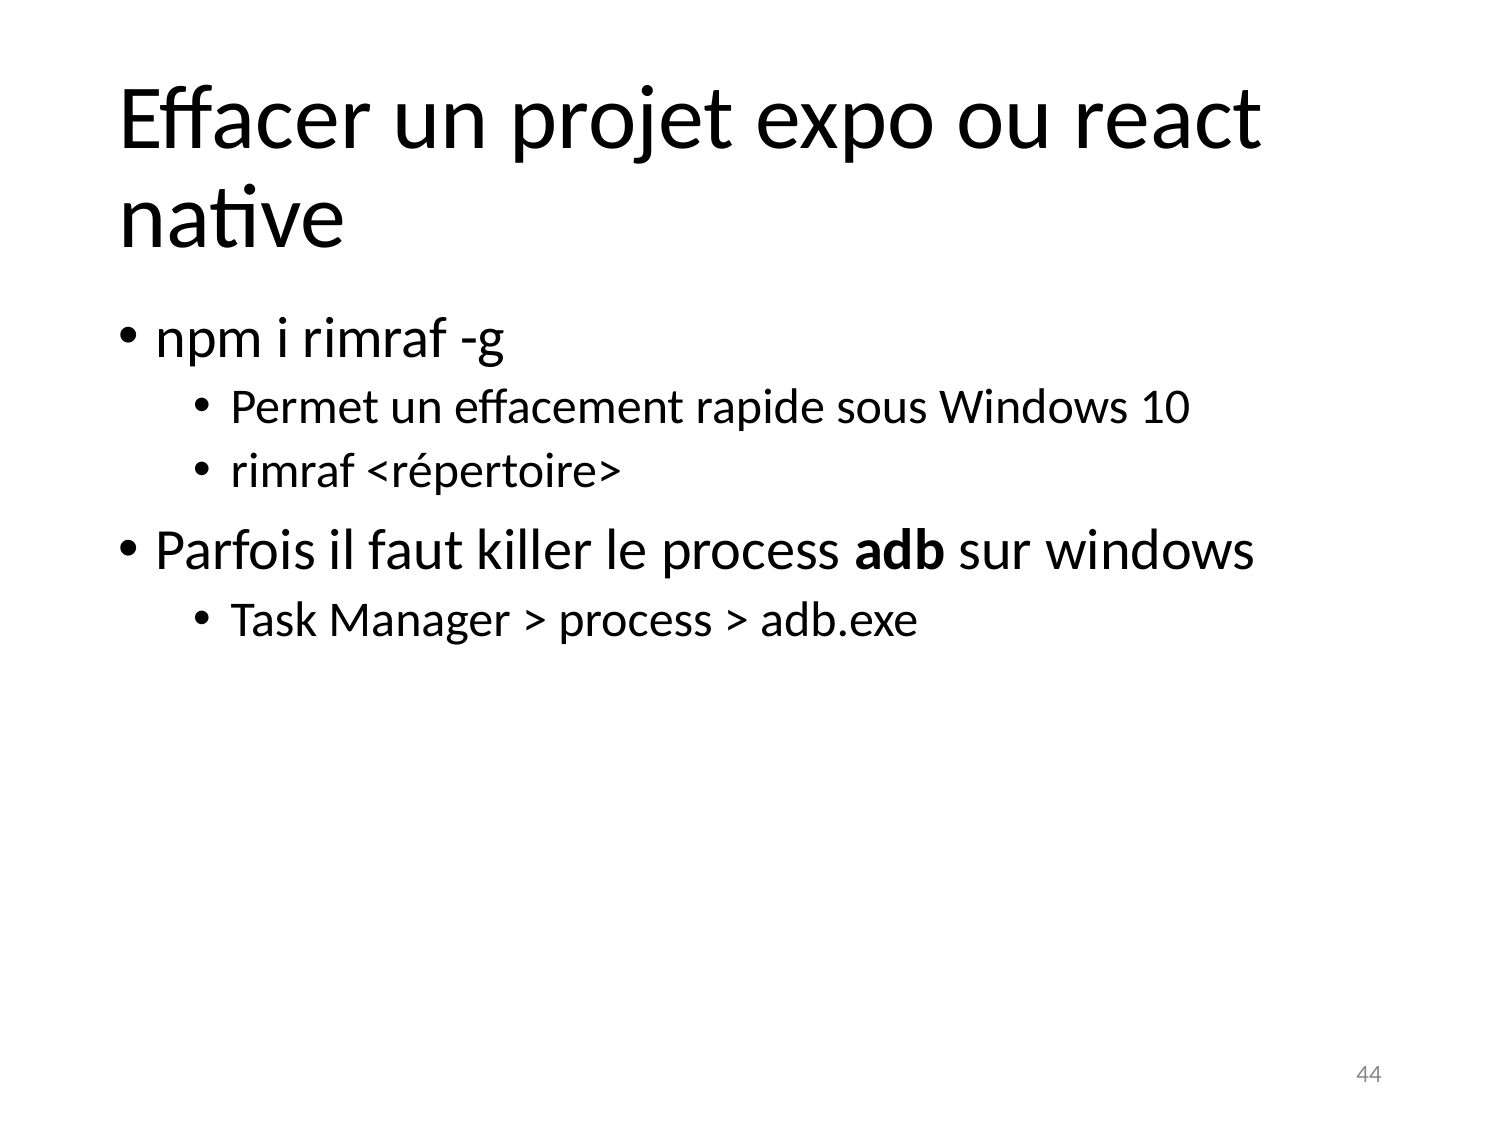

# Effacer un projet expo ou react native
npm i rimraf -g
Permet un effacement rapide sous Windows 10
rimraf <répertoire>
Parfois il faut killer le process adb sur windows
Task Manager > process > adb.exe

44